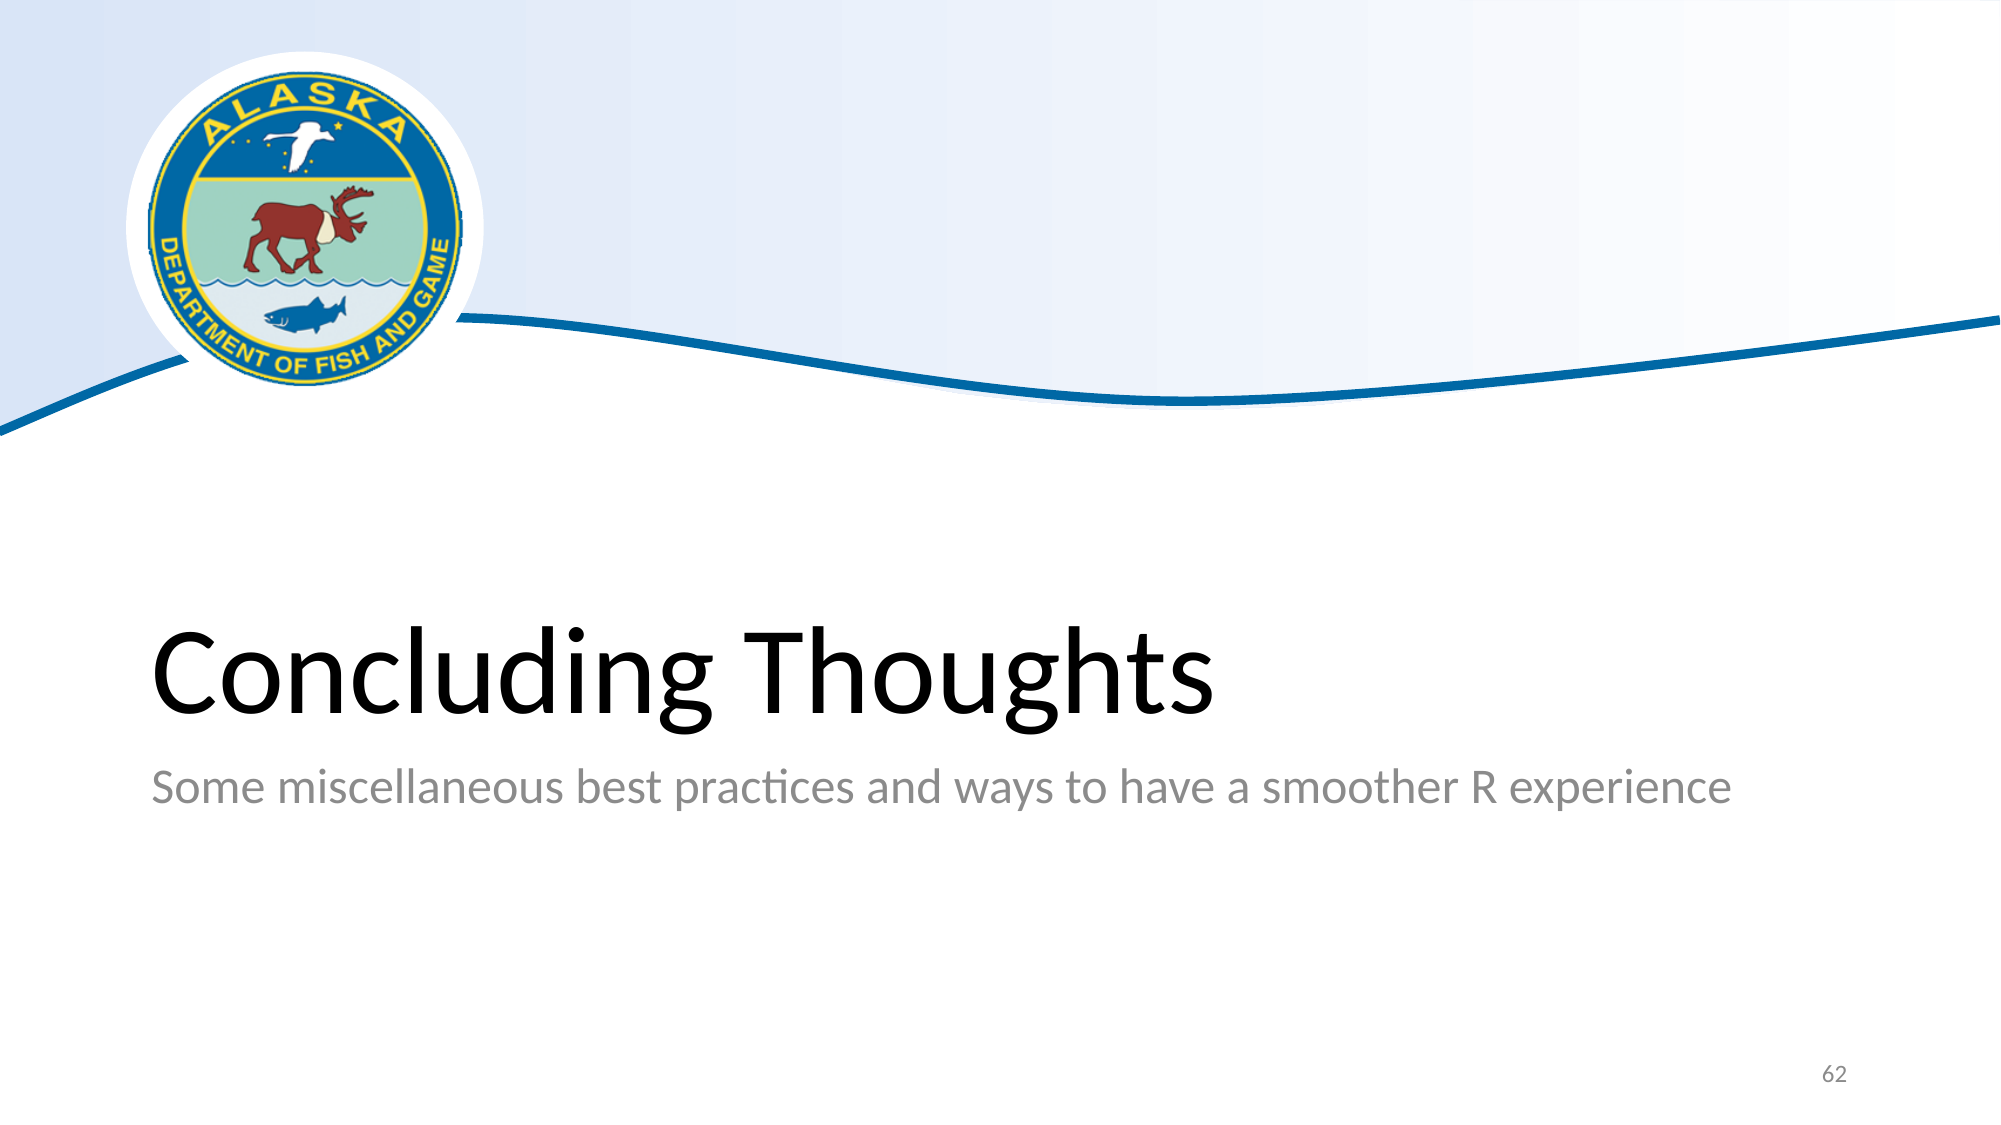

# Concluding Thoughts
Some miscellaneous best practices and ways to have a smoother R experience
62